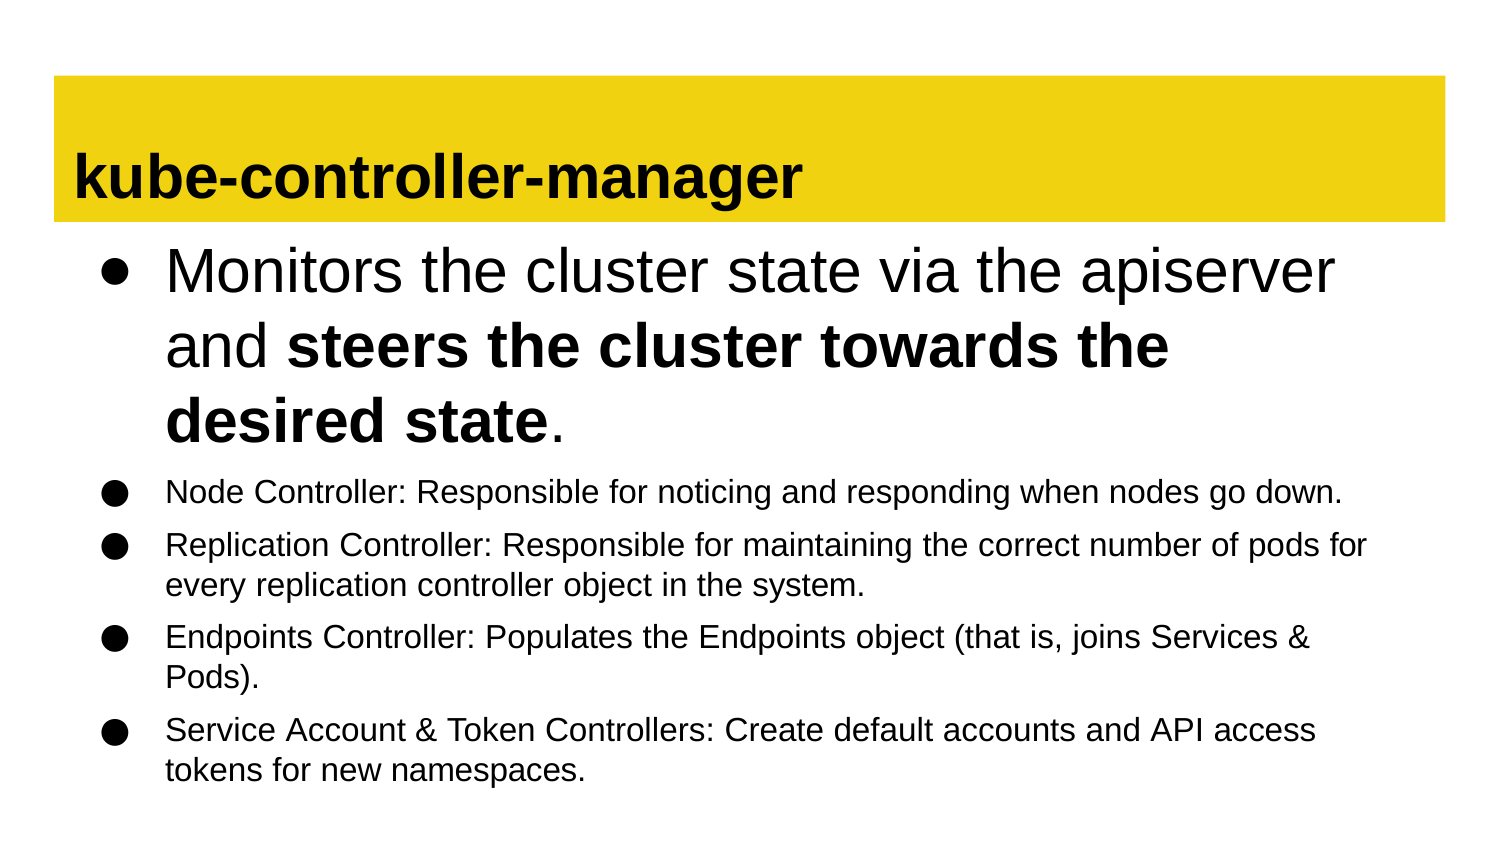

# kube-controller-manager
Monitors the cluster state via the apiserver and steers the cluster towards the desired state.
Node Controller: Responsible for noticing and responding when nodes go down.
Replication Controller: Responsible for maintaining the correct number of pods for every replication controller object in the system.
Endpoints Controller: Populates the Endpoints object (that is, joins Services & Pods).
Service Account & Token Controllers: Create default accounts and API access tokens for new namespaces.